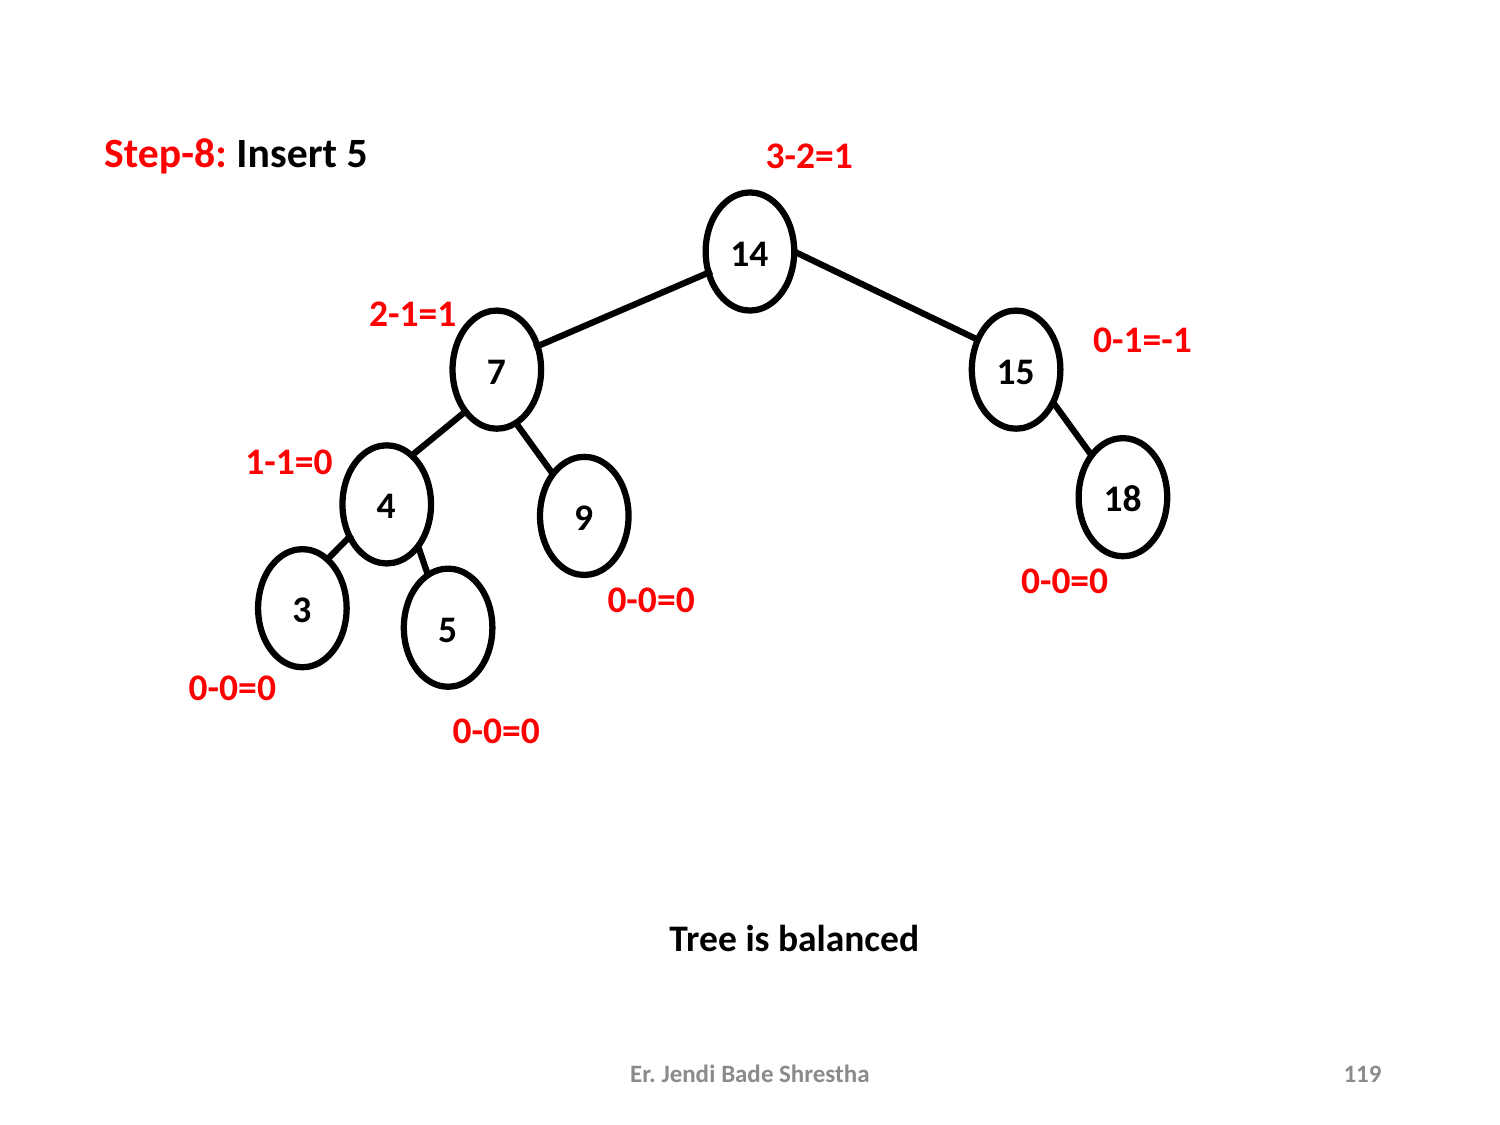

Step-8: Insert 5
	3-2=1

14
2-1=1
0-1=-1

7
15
1-1=0

18
4
9

0-0=0
0-0=0

3
5
0-0=0
0-0=0
Tree is balanced
Er. Jendi Bade Shrestha
119